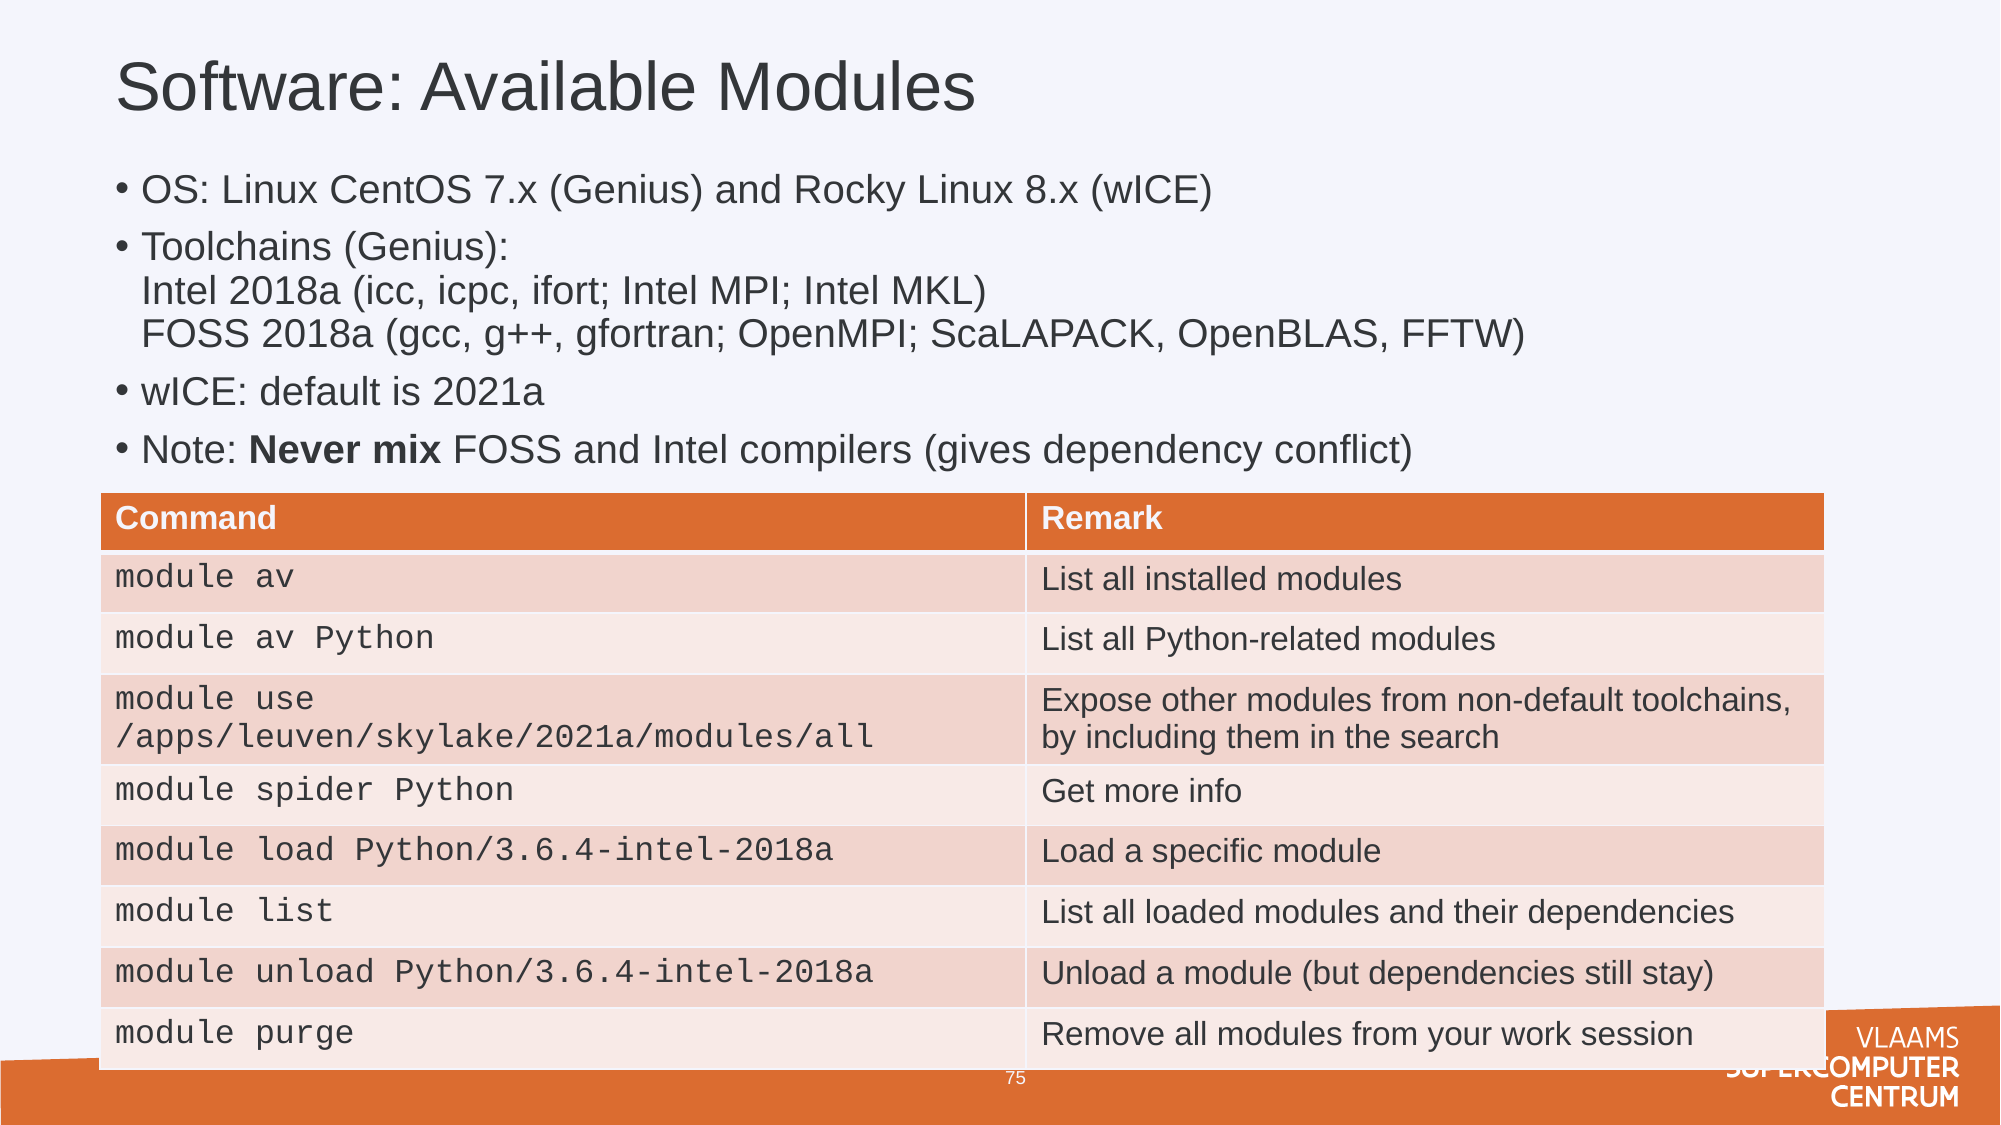

# Software: Available Modules
OS: Linux CentOS 7.x (Genius) and Rocky Linux 8.x (wICE)
Toolchains (Genius):
Intel 2018a (icc, icpc, ifort; Intel MPI; Intel MKL)
FOSS 2018a (gcc, g++, gfortran; OpenMPI; ScaLAPACK, OpenBLAS, FFTW)
wICE: default is 2021a
Note: Never mix FOSS and Intel compilers (gives dependency conflict)
| Command | Remark |
| --- | --- |
| module av | List all installed modules |
| module av Python | List all Python-related modules |
| module use /apps/leuven/skylake/2021a/modules/all | Expose other modules from non-default toolchains, by including them in the search |
| module spider Python | Get more info |
| module load Python/3.6.4-intel-2018a | Load a specific module |
| module list | List all loaded modules and their dependencies |
| module unload Python/3.6.4-intel-2018a | Unload a module (but dependencies still stay) |
| module purge | Remove all modules from your work session |

75